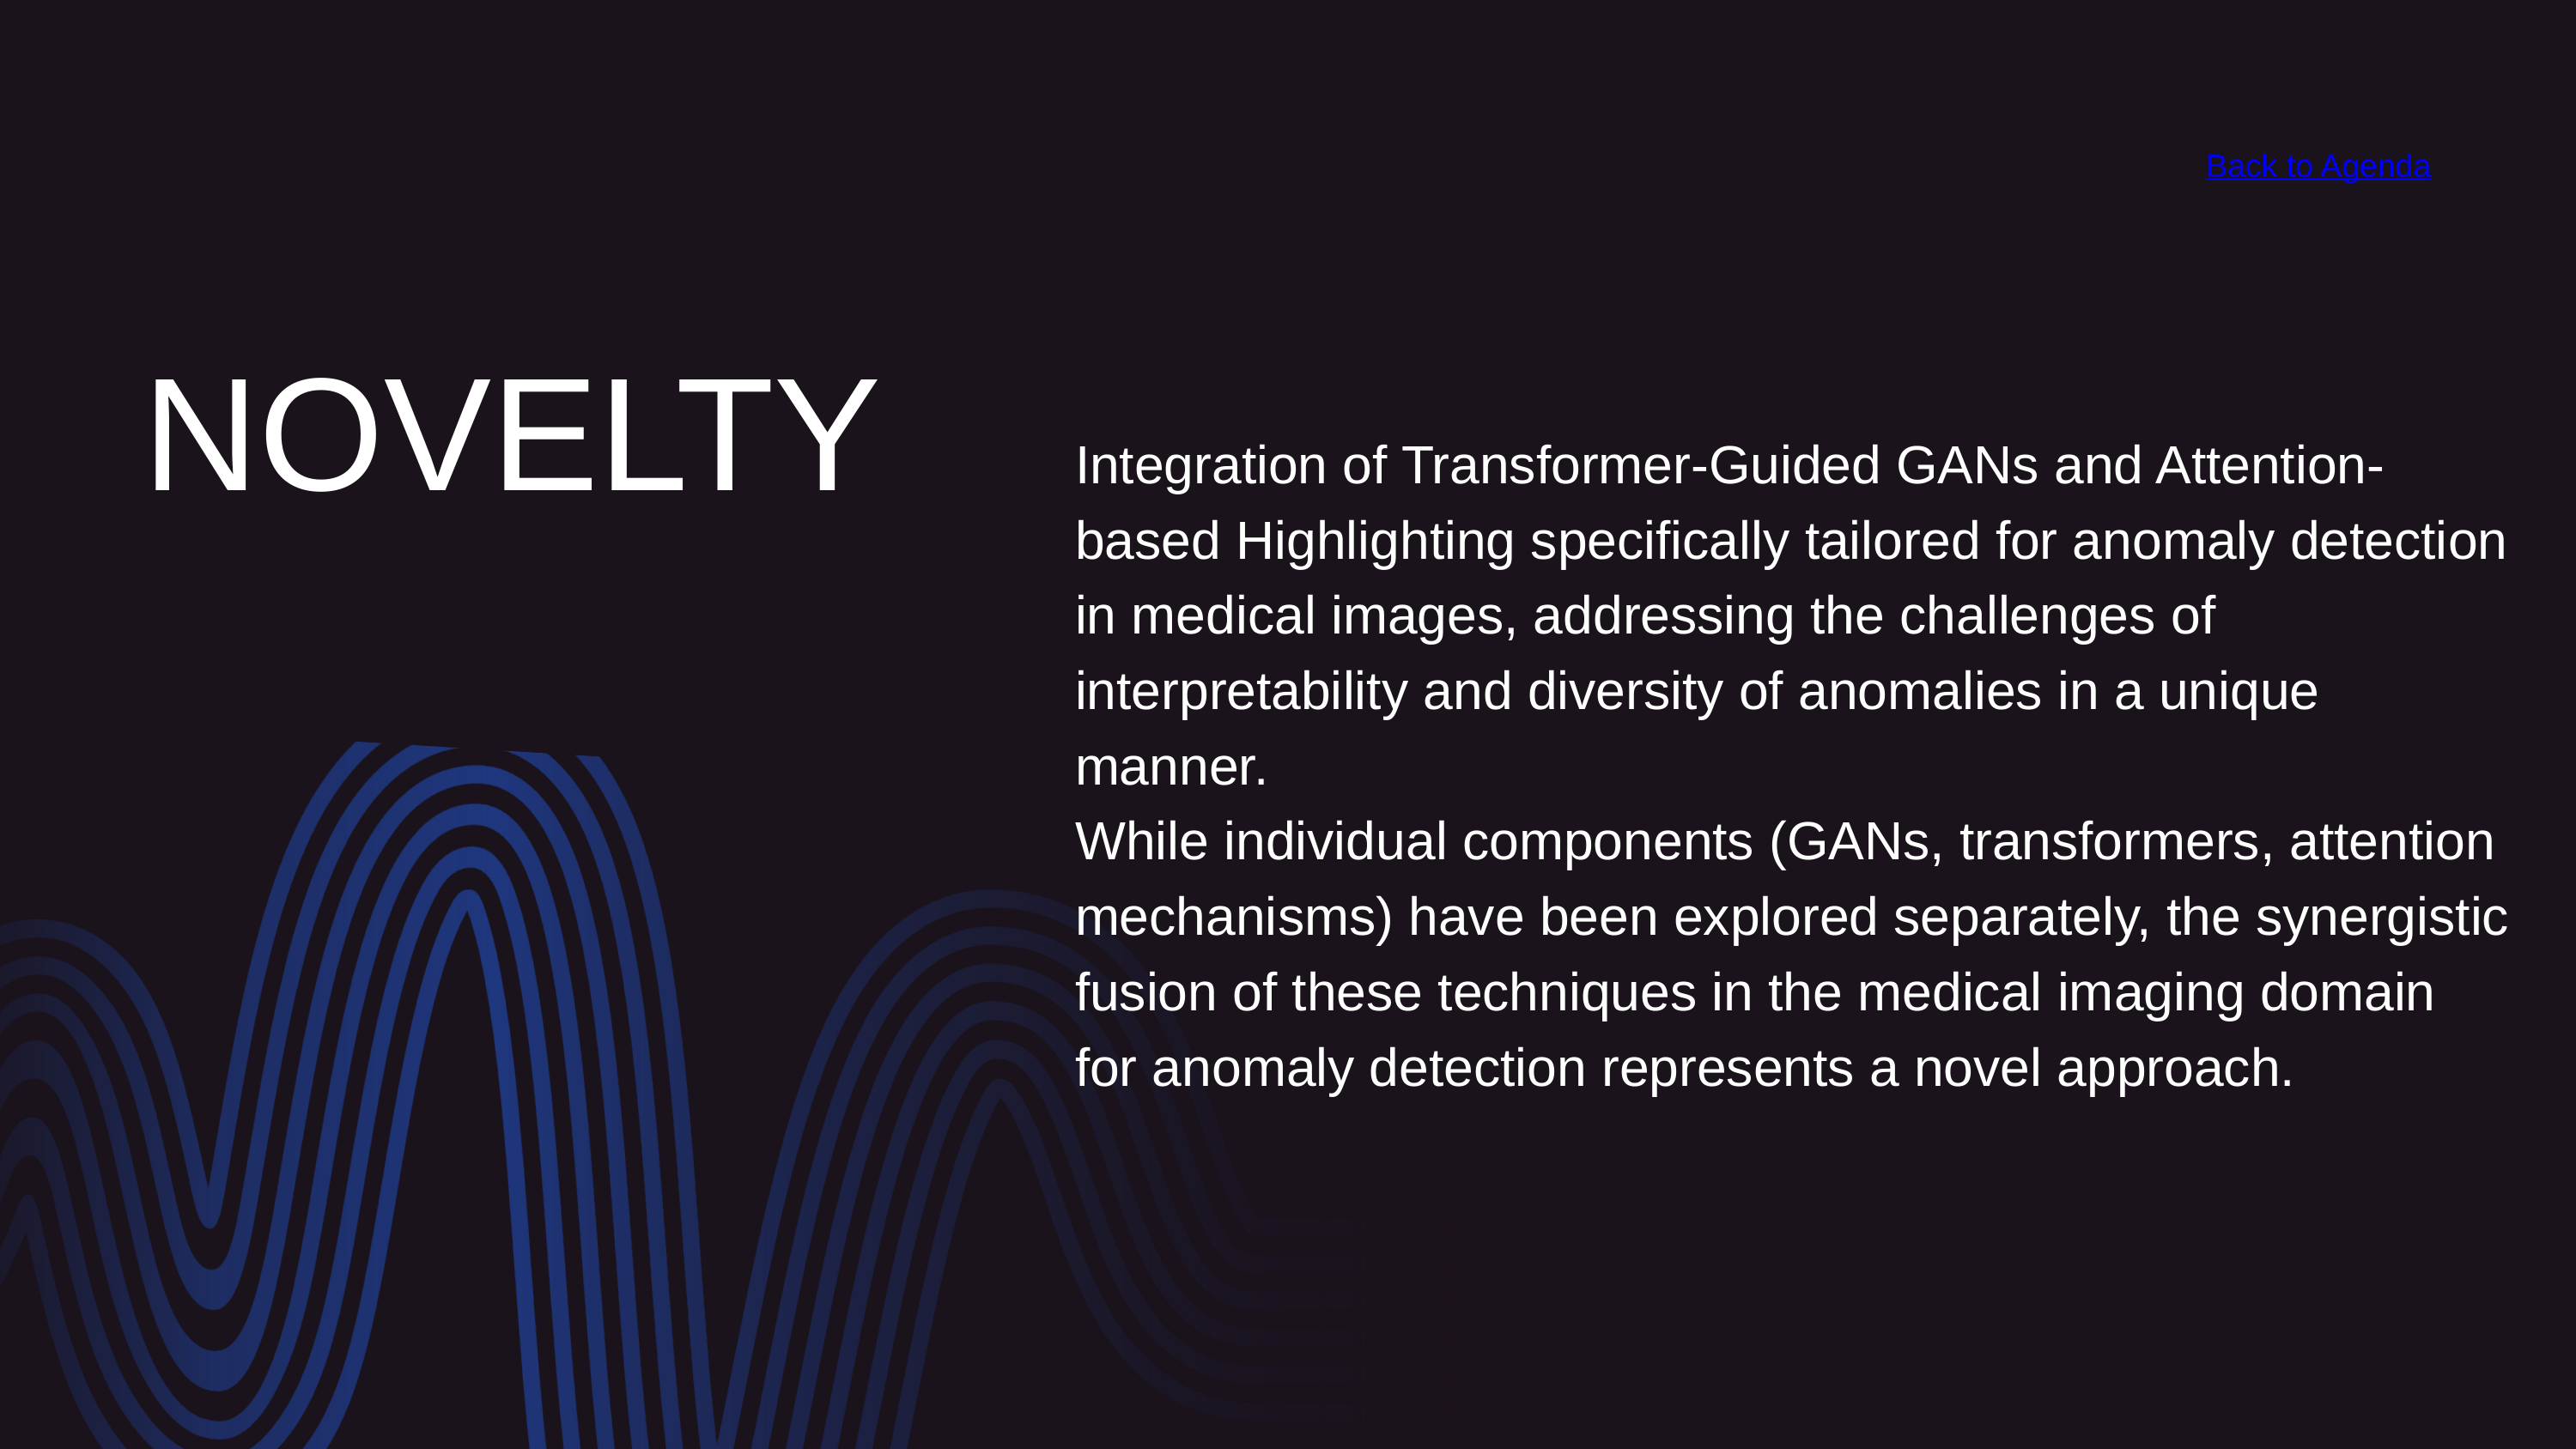

Back to Agenda
NOVELTY
Integration of Transformer-Guided GANs and Attention-based Highlighting specifically tailored for anomaly detection in medical images, addressing the challenges of interpretability and diversity of anomalies in a unique manner.
While individual components (GANs, transformers, attention mechanisms) have been explored separately, the synergistic fusion of these techniques in the medical imaging domain for anomaly detection represents a novel approach.